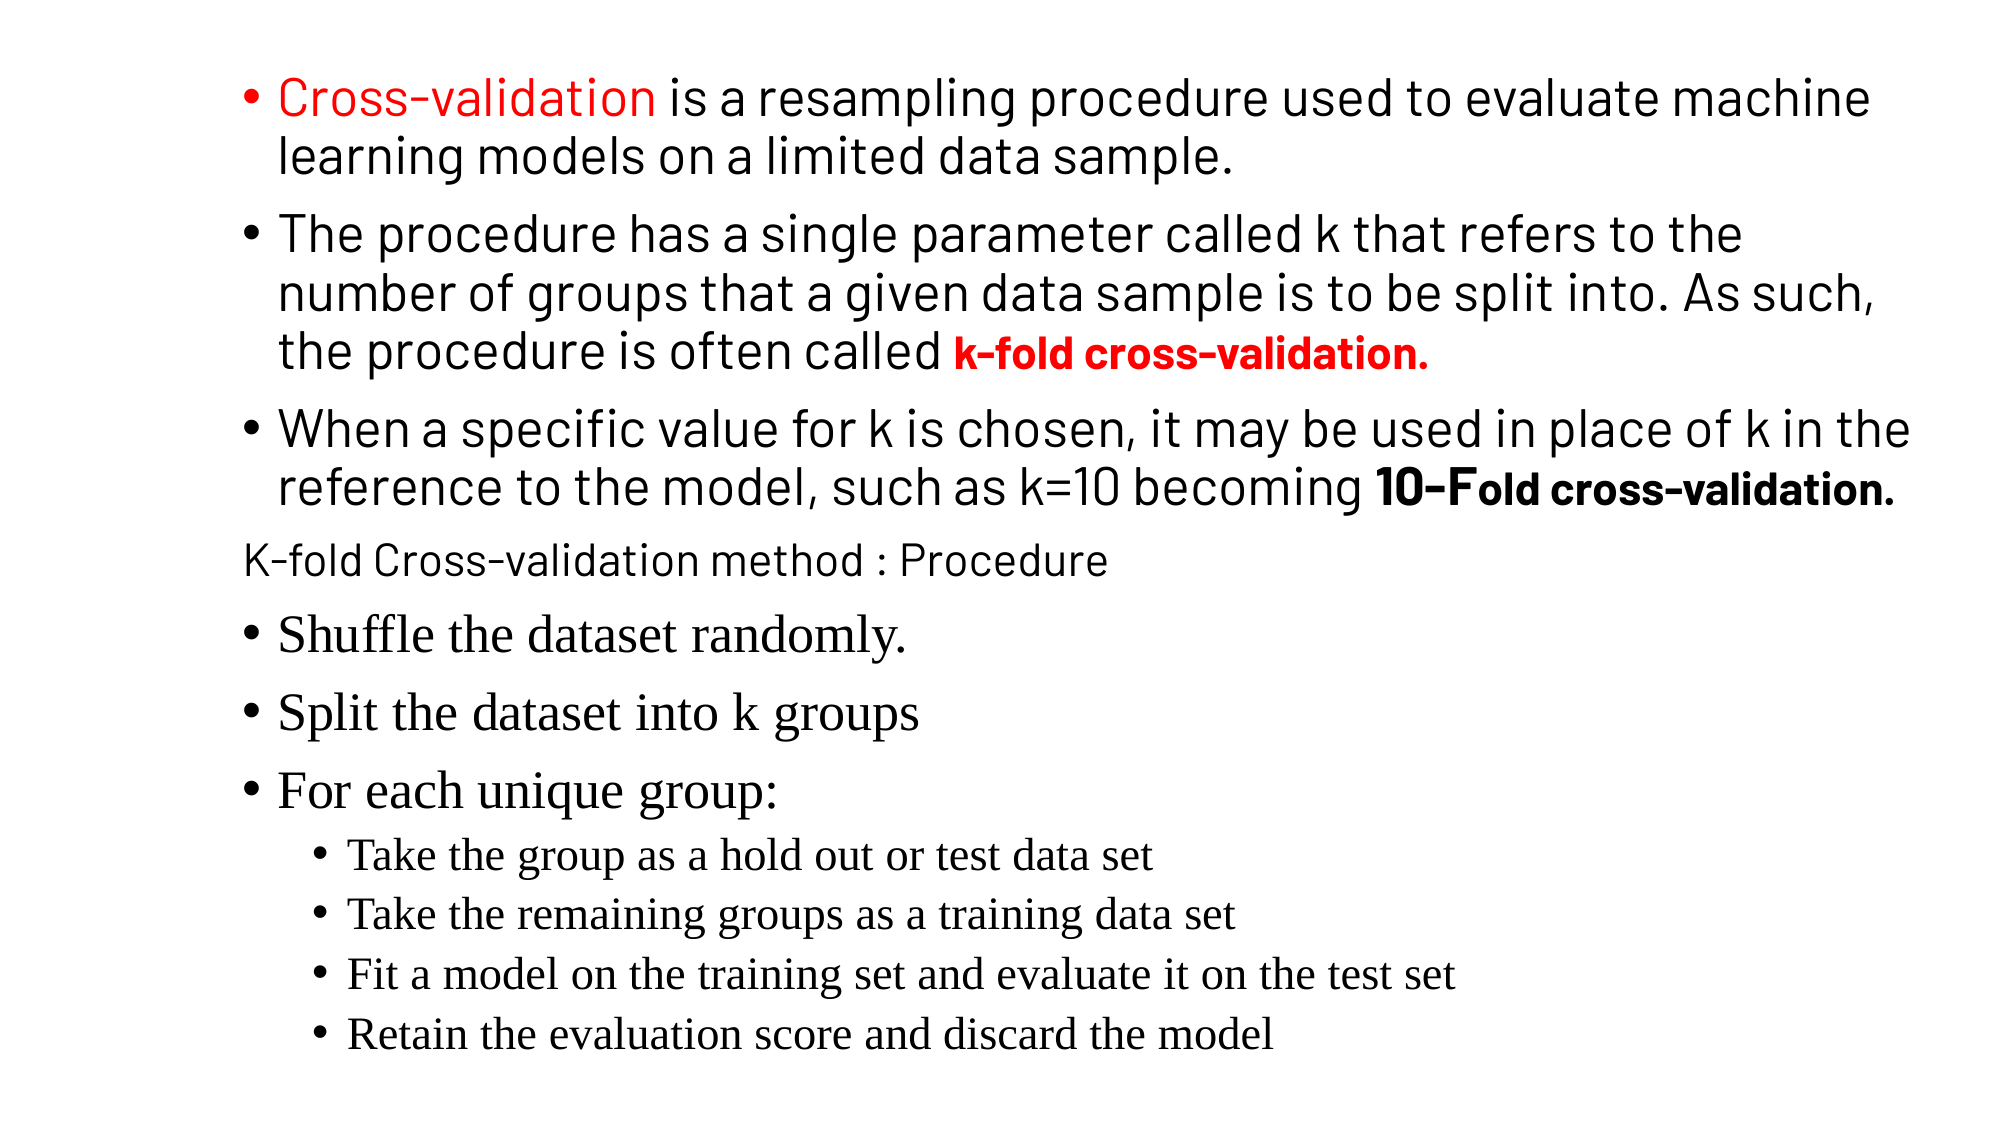

Cross-validation is a resampling procedure used to evaluate machine learning models on a limited data sample.
The procedure has a single parameter called k that refers to the number of groups that a given data sample is to be split into. As such, the procedure is often called k-fold cross-validation.
When a specific value for k is chosen, it may be used in place of k in the reference to the model, such as k=10 becoming 10-Fold cross-validation.
K-fold Cross-validation method : Procedure
Shuffle the dataset randomly.
Split the dataset into k groups
For each unique group:
Take the group as a hold out or test data set
Take the remaining groups as a training data set
Fit a model on the training set and evaluate it on the test set
Retain the evaluation score and discard the model